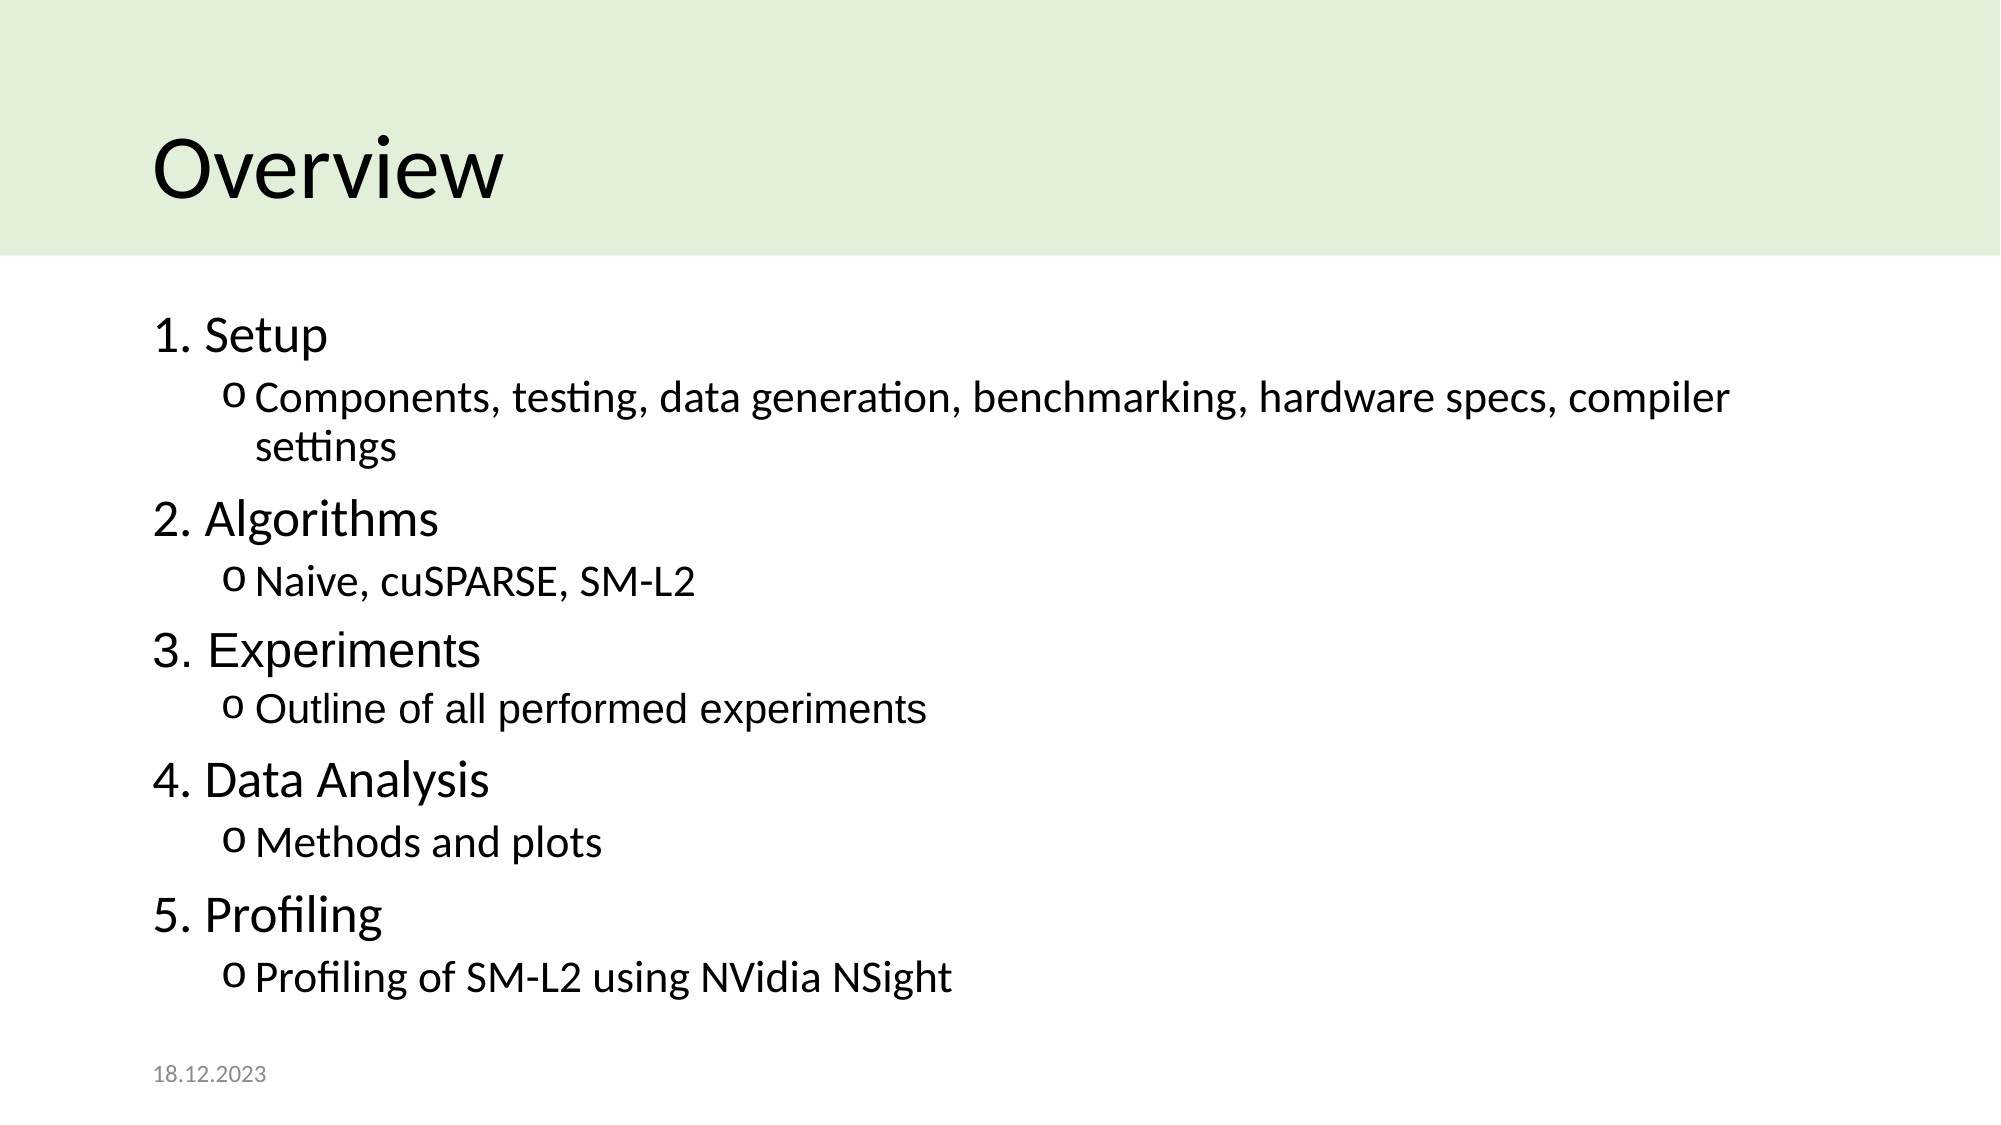

# Overview
1. Setup
Components, testing, data generation, benchmarking, hardware specs, compiler settings
2. Algorithms
Naive, cuSPARSE, SM-L2
3. Experiments
Outline of all performed experiments
4. Data Analysis
Methods and plots
5. Profiling
Profiling of SM-L2 using NVidia NSight
18.12.2023